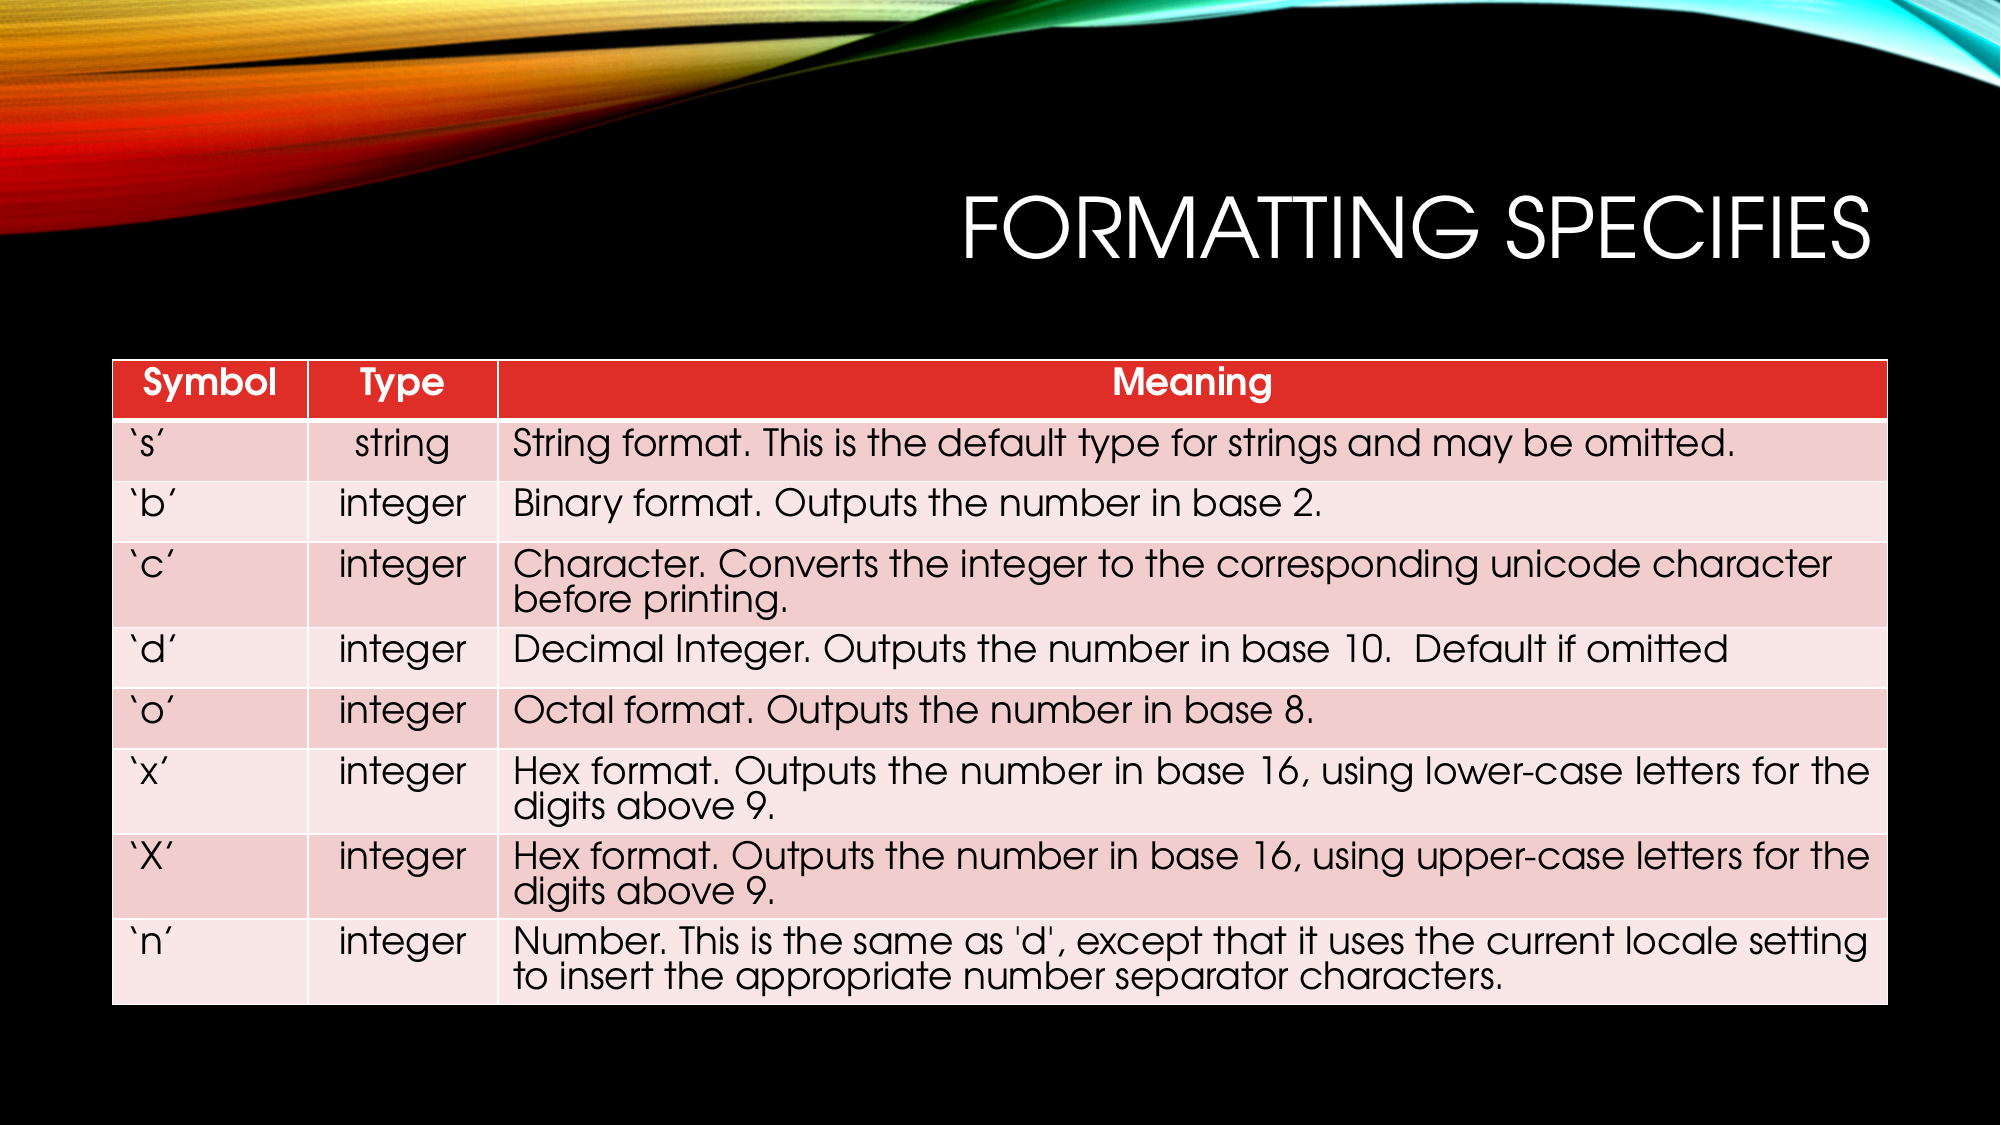

# Formatting Specifies
| Symbol | Type | Meaning |
| --- | --- | --- |
| ‘s’ | string | String format. This is the default type for strings and may be omitted. |
| ‘b’ | integer | Binary format. Outputs the number in base 2. |
| ‘c’ | integer | Character. Converts the integer to the corresponding unicode character before printing. |
| ‘d’ | integer | Decimal Integer. Outputs the number in base 10. Default if omitted |
| ‘o’ | integer | Octal format. Outputs the number in base 8. |
| ‘x’ | integer | Hex format. Outputs the number in base 16, using lower-case letters for the digits above 9. |
| ‘X’ | integer | Hex format. Outputs the number in base 16, using upper-case letters for the digits above 9. |
| ‘n’ | integer | Number. This is the same as 'd', except that it uses the current locale setting to insert the appropriate number separator characters. |